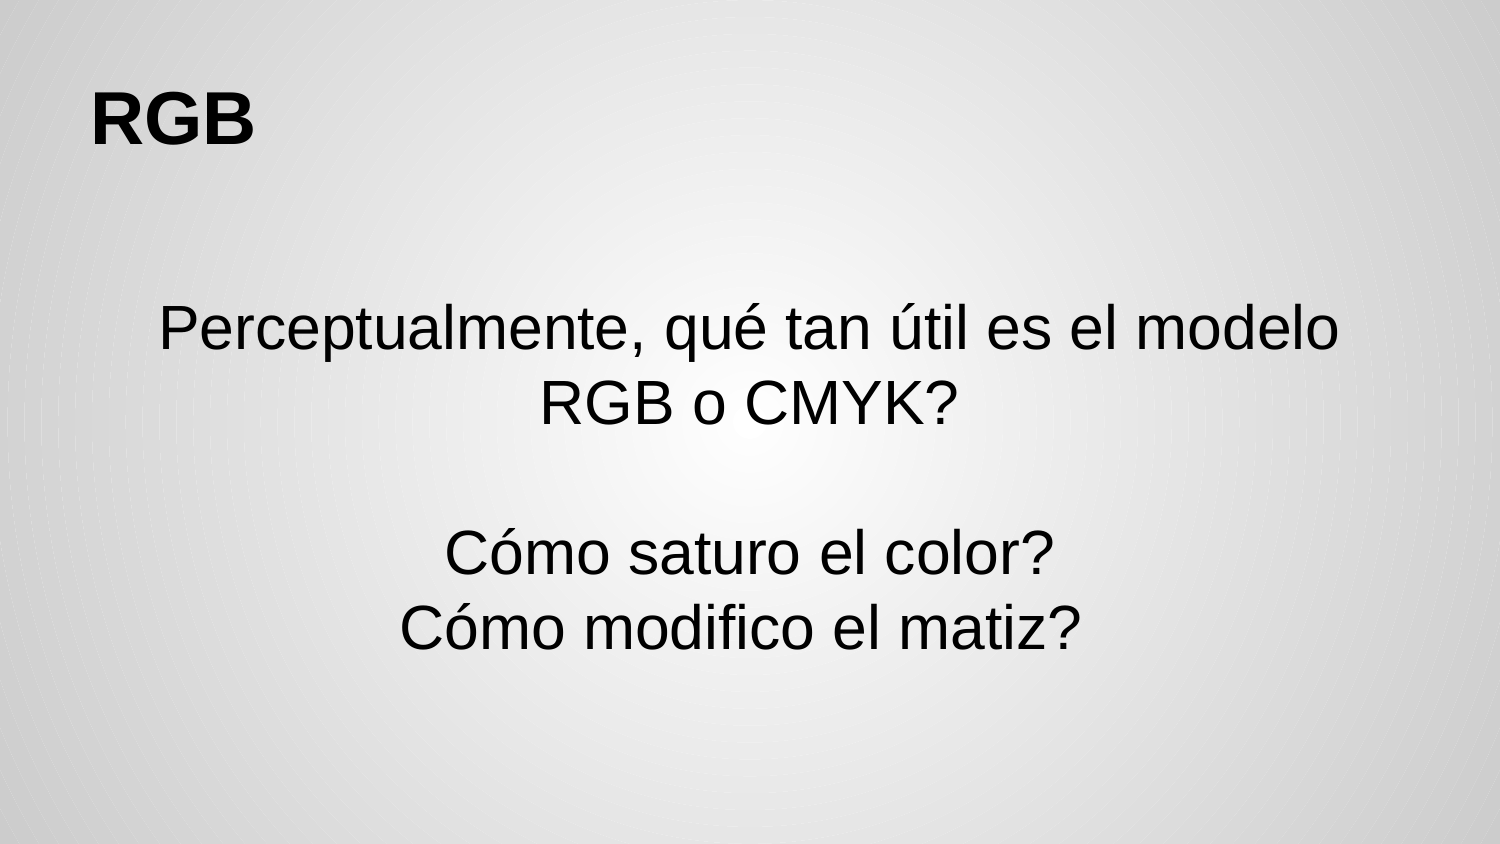

# RGB

Perceptualmente, qué tan útil es el modelo RGB o CMYK?

Cómo saturo el color?
Cómo modifico el matiz?